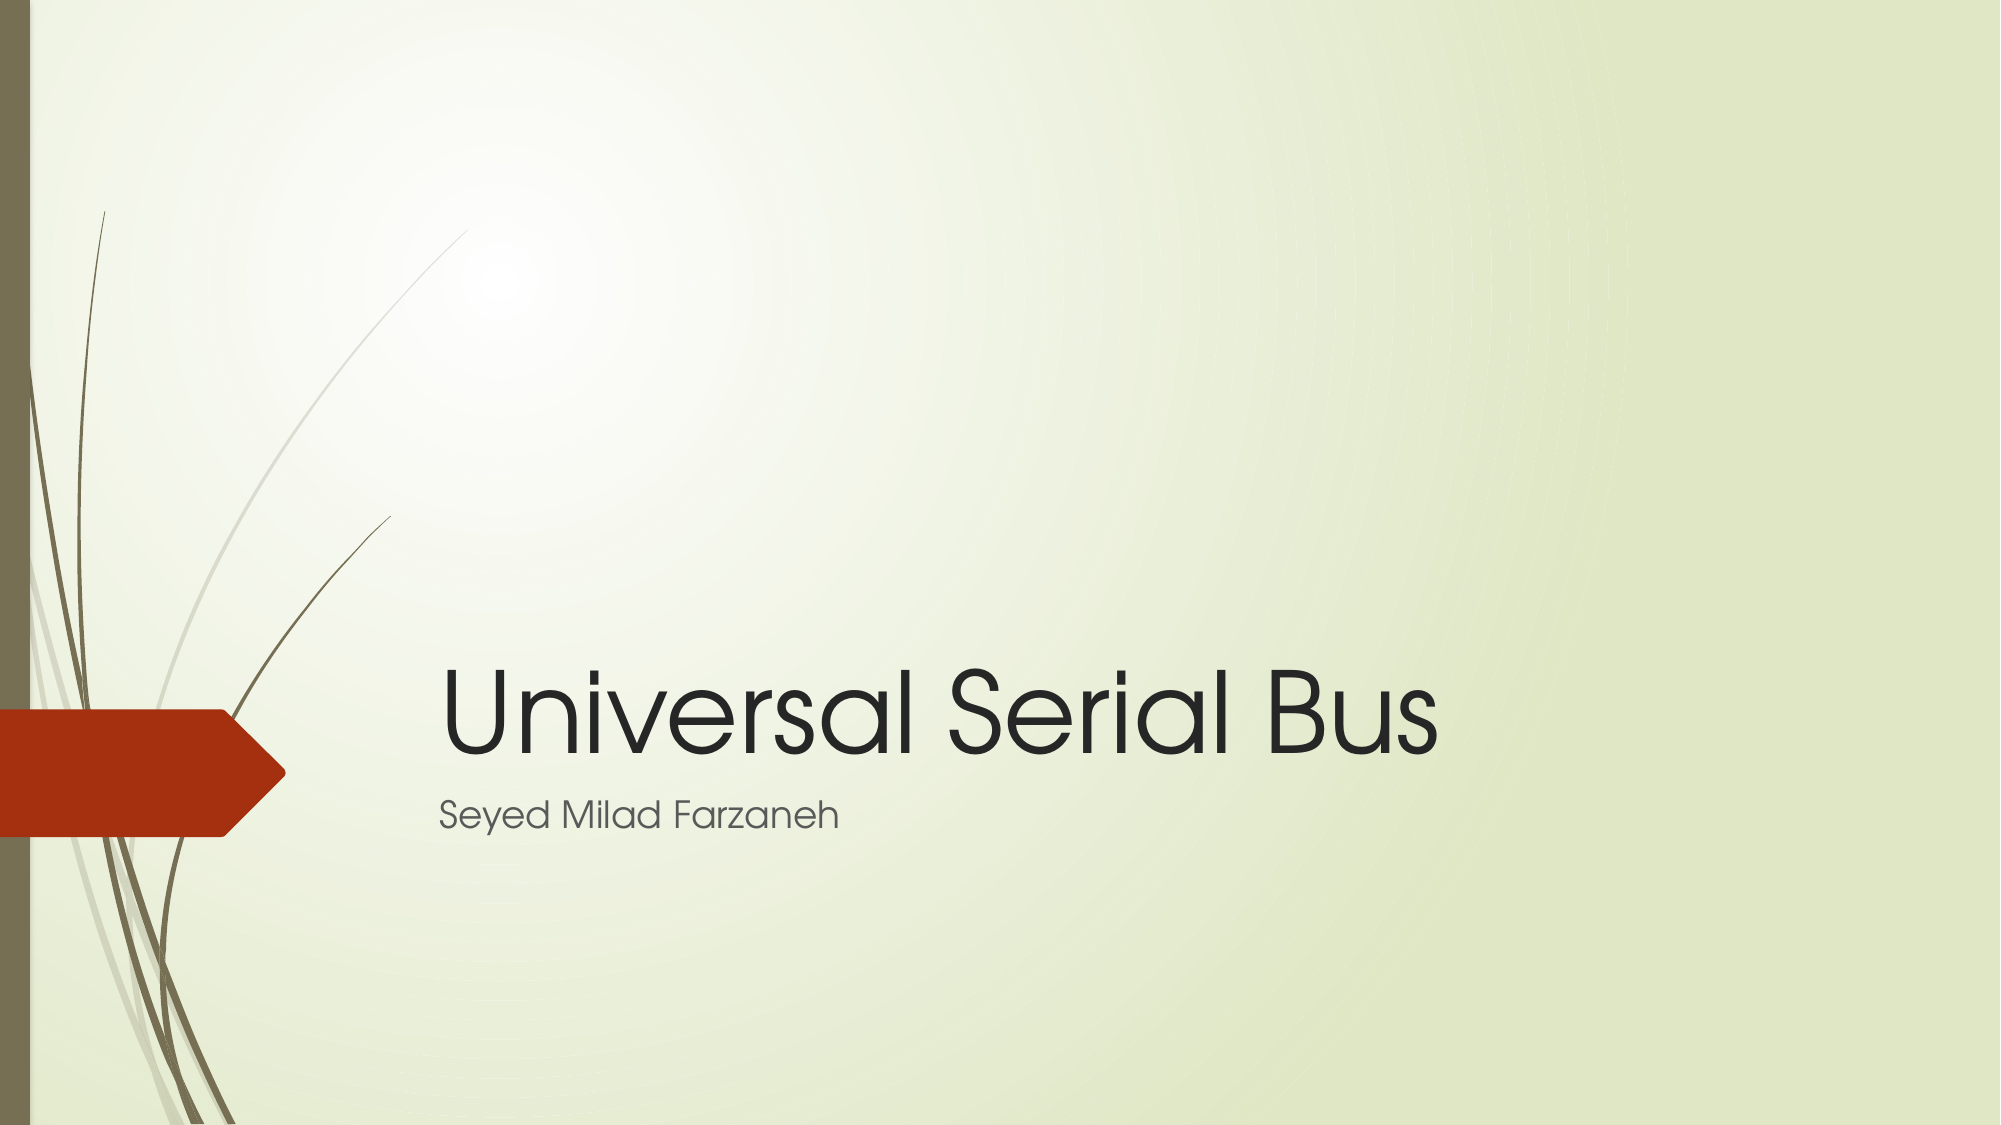

# Universal Serial Bus
Seyed Milad Farzaneh